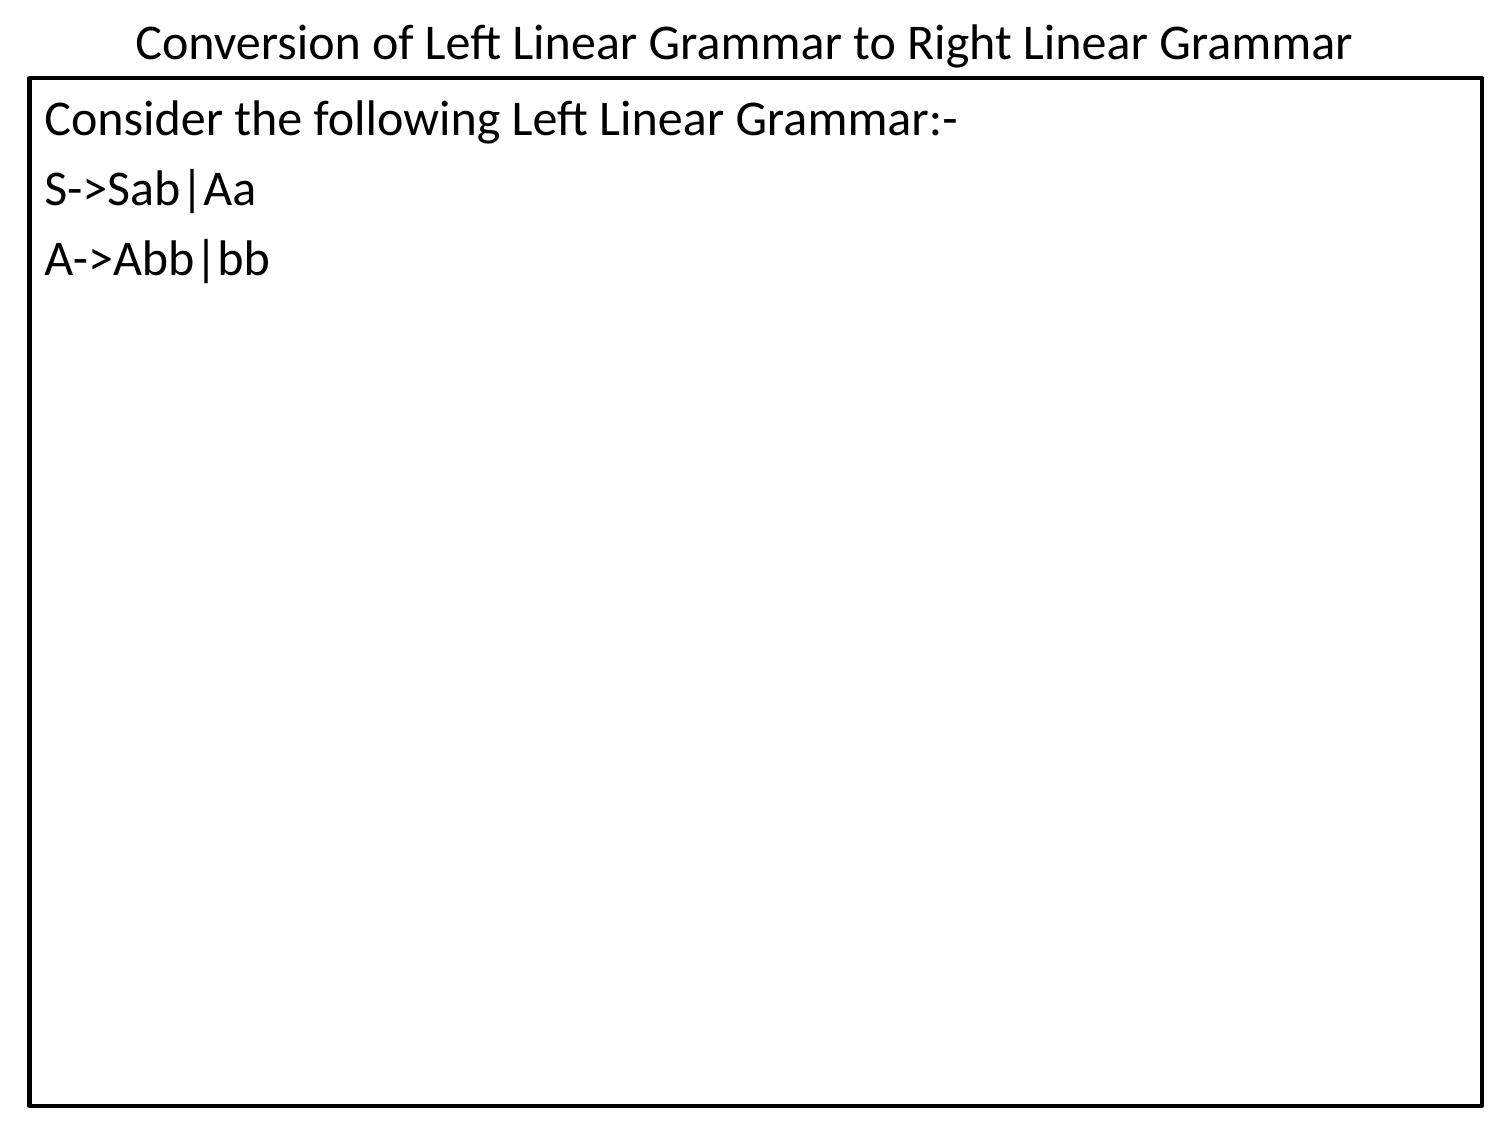

Conversion of Left Linear Grammar to Right Linear Grammar
Consider the following Left Linear Grammar:-
S->Sab|Aa
A->Abb|bb
69